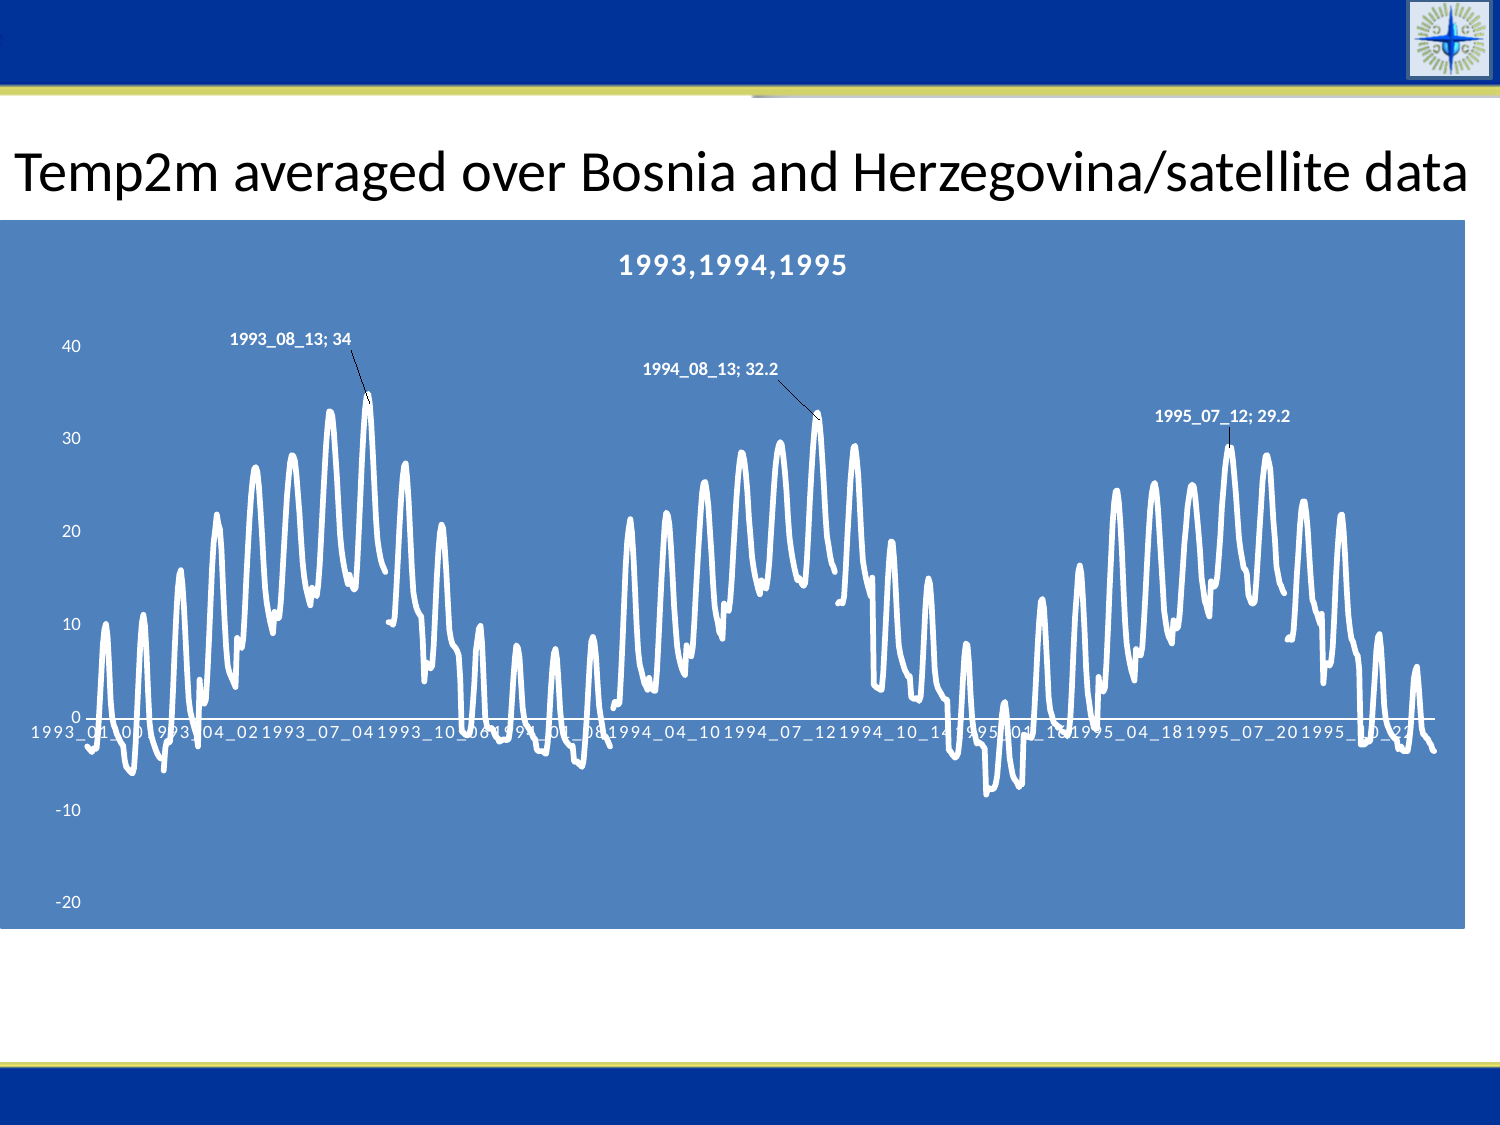

Temp2m averaged over Bosnia and Herzegovina/satellite data

### Chart: 1993,1994,1995

| Category |  |
|---|---|
| 1993_01_00 | -3.0 |
| 1993_01_01 | -3.2 |
| 1993_01_02 | -3.4 |
| 1993_01_03 | -3.6 |
| 1993_01_04 | -3.2 |
| 1993_01_05 | -3.3 |
| 1993_01_06 | -3.2 |
| 1993_01_07 | -1.4 |
| 1993_01_08 | 1.6 |
| 1993_01_09 | 4.7 |
| 1993_01_10 | 7.9 |
| 1993_01_11 | 9.6 |
| 1993_01_12 | 10.2 |
| 1993_01_13 | 8.9 |
| 1993_01_14 | 5.8 |
| 1993_01_15 | 1.9 |
| 1993_01_16 | 0.1 |
| 1993_01_17 | -0.7 |
| 1993_01_18 | -1.1 |
| 1993_01_19 | -1.7 |
| 1993_01_20 | -2.0 |
| 1993_01_21 | -2.4 |
| 1993_01_22 | -2.7 |
| 1993_01_23 | -2.9 |
| 1993_02_00 | -4.5 |
| 1993_02_01 | -5.2 |
| 1993_02_02 | -5.4 |
| 1993_02_03 | -5.6 |
| 1993_02_04 | -5.8 |
| 1993_02_05 | -5.9 |
| 1993_02_06 | -5.3 |
| 1993_02_07 | -2.7 |
| 1993_02_08 | 0.9 |
| 1993_02_09 | 4.6 |
| 1993_02_10 | 8.0 |
| 1993_02_11 | 10.3 |
| 1993_02_12 | 11.2 |
| 1993_02_13 | 10.0 |
| 1993_02_14 | 7.1 |
| 1993_02_15 | 2.8 |
| 1993_02_16 | -0.5 |
| 1993_02_17 | -1.8 |
| 1993_02_18 | -2.4 |
| 1993_02_19 | -2.9 |
| 1993_02_20 | -3.4 |
| 1993_02_21 | -3.8 |
| 1993_02_22 | -4.1 |
| 1993_02_23 | -4.3 |
| 1993_03_00 | None |
| 1993_03_01 | -5.6 |
| 1993_03_02 | -3.2 |
| 1993_03_03 | -2.4 |
| 1993_03_04 | -2.6 |
| 1993_03_05 | -2.5 |
| 1993_03_06 | -0.4 |
| 1993_03_07 | 3.2 |
| 1993_03_08 | 7.3 |
| 1993_03_09 | 11.0 |
| 1993_03_10 | 13.9 |
| 1993_03_11 | 15.5 |
| 1993_03_12 | 16.0 |
| 1993_03_13 | 14.4 |
| 1993_03_14 | 11.9 |
| 1993_03_15 | 8.5 |
| 1993_03_16 | 5.0 |
| 1993_03_17 | 2.1 |
| 1993_03_18 | 0.8 |
| 1993_03_19 | 0.1 |
| 1993_03_20 | -0.6 |
| 1993_03_21 | -1.2 |
| 1993_03_22 | -1.7 |
| 1993_03_23 | -3.0 |
| 1993_04_00 | 4.2 |
| 1993_04_01 | 2.0 |
| 1993_04_02 | 1.7 |
| 1993_04_03 | 1.6 |
| 1993_04_04 | 2.0 |
| 1993_04_05 | 4.8 |
| 1993_04_06 | 8.4 |
| 1993_04_07 | 12.4 |
| 1993_04_08 | 16.2 |
| 1993_04_09 | 19.0 |
| 1993_04_10 | 20.3 |
| 1993_04_11 | 22.0 |
| 1993_04_12 | 21.0 |
| 1993_04_13 | 20.4 |
| 1993_04_14 | 18.2 |
| 1993_04_15 | 14.1 |
| 1993_04_16 | 10.6 |
| 1993_04_17 | 7.7 |
| 1993_04_18 | 5.7 |
| 1993_04_19 | 5.0 |
| 1993_04_20 | 4.6 |
| 1993_04_21 | 4.2 |
| 1993_04_22 | 3.8 |
| 1993_04_23 | 3.4 |
| 1993_05_00 | 8.7 |
| 1993_05_01 | 8.2 |
| 1993_05_02 | 7.9 |
| 1993_05_03 | 7.6 |
| 1993_05_04 | 8.7 |
| 1993_05_05 | 11.6 |
| 1993_05_06 | 15.2 |
| 1993_05_07 | 18.5 |
| 1993_05_08 | 21.5 |
| 1993_05_09 | 24.0 |
| 1993_05_10 | 25.7 |
| 1993_05_11 | 26.9 |
| 1993_05_12 | 27.1 |
| 1993_05_13 | 26.6 |
| 1993_05_14 | 25.0 |
| 1993_05_15 | 22.6 |
| 1993_05_16 | 19.8 |
| 1993_05_17 | 16.7 |
| 1993_05_18 | 14.0 |
| 1993_05_19 | 12.5 |
| 1993_05_20 | 11.5 |
| 1993_05_21 | 10.6 |
| 1993_05_22 | 9.9 |
| 1993_05_23 | 9.2 |
| 1993_06_00 | 11.5 |
| 1993_06_01 | 11.1 |
| 1993_06_02 | 10.8 |
| 1993_06_03 | 10.9 |
| 1993_06_04 | 12.5 |
| 1993_06_05 | 15.3 |
| 1993_06_06 | 18.3 |
| 1993_06_07 | 21.3 |
| 1993_06_08 | 24.0 |
| 1993_06_09 | 26.0 |
| 1993_06_10 | 27.6 |
| 1993_06_11 | 28.4 |
| 1993_06_12 | 28.3 |
| 1993_06_13 | 27.8 |
| 1993_06_14 | 26.3 |
| 1993_06_15 | 24.2 |
| 1993_06_16 | 22.1 |
| 1993_06_17 | 19.4 |
| 1993_06_18 | 16.9 |
| 1993_06_19 | 15.3 |
| 1993_06_20 | 14.2 |
| 1993_06_21 | 13.5 |
| 1993_06_22 | 12.8 |
| 1993_06_23 | 12.2 |
| 1993_07_00 | 14.1 |
| 1993_07_01 | 13.7 |
| 1993_07_02 | 13.4 |
| 1993_07_03 | 13.2 |
| 1993_07_04 | 14.4 |
| 1993_07_05 | 16.7 |
| 1993_07_06 | 19.9 |
| 1993_07_07 | 23.3 |
| 1993_07_08 | 26.4 |
| 1993_07_09 | 29.4 |
| 1993_07_10 | 31.5 |
| 1993_07_11 | 33.1 |
| 1993_07_12 | 33.1 |
| 1993_07_13 | 32.6 |
| 1993_07_14 | 30.9 |
| 1993_07_15 | 28.5 |
| 1993_07_16 | 25.9 |
| 1993_07_17 | 22.8 |
| 1993_07_18 | 19.8 |
| 1993_07_19 | 18.1 |
| 1993_07_20 | 16.9 |
| 1993_07_21 | 16.0 |
| 1993_07_22 | 15.2 |
| 1993_07_23 | 14.5 |
| 1993_08_00 | 15.5 |
| 1993_08_01 | 14.6 |
| 1993_08_02 | 14.2 |
| 1993_08_03 | 13.9 |
| 1993_08_04 | 14.1 |
| 1993_08_05 | 16.6 |
| 1993_08_06 | 20.1 |
| 1993_08_07 | 23.9 |
| 1993_08_08 | 27.7 |
| 1993_08_09 | 30.9 |
| 1993_08_10 | 33.3 |
| 1993_08_11 | 34.7 |
| 1993_08_12 | 35.0 |
| 1993_08_13 | 34.0 |
| 1993_08_14 | 31.7 |
| 1993_08_15 | 28.6 |
| 1993_08_16 | 25.0 |
| 1993_08_17 | 21.6 |
| 1993_08_18 | 19.2 |
| 1993_08_19 | 18.1 |
| 1993_08_20 | 17.2 |
| 1993_08_21 | 16.6 |
| 1993_08_22 | 16.2 |
| 1993_08_23 | 15.8 |
| 1993_09_00 | None |
| 1993_09_01 | 10.4 |
| 1993_09_02 | 10.4 |
| 1993_09_03 | 10.3 |
| 1993_09_04 | 10.1 |
| 1993_09_05 | 11.0 |
| 1993_09_06 | 13.8 |
| 1993_09_07 | 17.1 |
| 1993_09_08 | 20.5 |
| 1993_09_09 | 23.5 |
| 1993_09_10 | 25.8 |
| 1993_09_11 | 27.2 |
| 1993_09_12 | 27.5 |
| 1993_09_13 | 25.9 |
| 1993_09_14 | 23.3 |
| 1993_09_15 | 19.8 |
| 1993_09_16 | 16.2 |
| 1993_09_17 | 13.6 |
| 1993_09_18 | 12.6 |
| 1993_09_19 | 11.9 |
| 1993_09_20 | 11.5 |
| 1993_09_21 | 11.2 |
| 1993_09_22 | 11.0 |
| 1993_09_23 | 8.4 |
| 1993_10_00 | 4.0 |
| 1993_10_01 | 6.1 |
| 1993_10_02 | 5.9 |
| 1993_10_03 | 5.6 |
| 1993_10_04 | 5.4 |
| 1993_10_05 | 5.7 |
| 1993_10_06 | 7.9 |
| 1993_10_07 | 11.6 |
| 1993_10_08 | 15.2 |
| 1993_10_09 | 18.1 |
| 1993_10_10 | 20.0 |
| 1993_10_11 | 20.9 |
| 1993_10_12 | 20.5 |
| 1993_10_13 | 18.6 |
| 1993_10_14 | 16.0 |
| 1993_10_15 | 12.8 |
| 1993_10_16 | 9.6 |
| 1993_10_17 | 8.6 |
| 1993_10_18 | 8.0 |
| 1993_10_19 | 7.8 |
| 1993_10_20 | 7.6 |
| 1993_10_21 | 7.3 |
| 1993_10_22 | 6.8 |
| 1993_10_23 | 4.2 |
| 1993_11_00 | -1.4 |
| 1993_11_01 | -1.5 |
| 1993_11_02 | -1.7 |
| 1993_11_03 | -1.8 |
| 1993_11_04 | -1.8 |
| 1993_11_05 | -1.6 |
| 1993_11_06 | -0.8 |
| 1993_11_07 | 1.4 |
| 1993_11_08 | 3.7 |
| 1993_11_09 | 7.3 |
| 1993_11_10 | 8.5 |
| 1993_11_11 | 9.7 |
| 1993_11_12 | 10.0 |
| 1993_11_13 | 8.1 |
| 1993_11_14 | 4.2 |
| 1993_11_15 | 0.2 |
| 1993_11_16 | -0.7 |
| 1993_11_17 | -1.1 |
| 1993_11_18 | -1.1 |
| 1993_11_19 | -1.0 |
| 1993_11_20 | -1.2 |
| 1993_11_21 | -1.7 |
| 1993_11_22 | -2.0 |
| 1993_11_23 | -2.1 |
| 1993_12_00 | -2.5 |
| 1993_12_01 | -2.4 |
| 1993_12_02 | -2.3 |
| 1993_12_03 | -2.2 |
| 1993_12_04 | -2.3 |
| 1993_12_05 | -2.3 |
| 1993_12_06 | -2.2 |
| 1993_12_07 | -1.0 |
| 1993_12_08 | 1.6 |
| 1993_12_09 | 4.3 |
| 1993_12_10 | 6.5 |
| 1993_12_11 | 7.9 |
| 1993_12_12 | 7.6 |
| 1993_12_13 | 6.6 |
| 1993_12_14 | 3.8 |
| 1993_12_15 | 1.2 |
| 1993_12_16 | 0.0 |
| 1993_12_17 | -0.6 |
| 1993_12_18 | -0.8 |
| 1993_12_19 | -1.1 |
| 1993_12_20 | -1.3 |
| 1993_12_21 | -1.7 |
| 1993_12_22 | -2.1 |
| 1993_12_23 | -2.2 |
| 1994_01_00 | -3.3 |
| 1994_01_01 | -3.5 |
| 1994_01_02 | -3.5 |
| 1994_01_03 | -3.5 |
| 1994_01_04 | -3.5 |
| 1994_01_05 | -3.7 |
| 1994_01_06 | -3.8 |
| 1994_01_07 | -2.6 |
| 1994_01_08 | -0.1 |
| 1994_01_09 | 3.0 |
| 1994_01_10 | 5.4 |
| 1994_01_11 | 7.0 |
| 1994_01_12 | 7.5 |
| 1994_01_13 | 6.4 |
| 1994_01_14 | 3.8 |
| 1994_01_15 | 0.9 |
| 1994_01_16 | -0.8 |
| 1994_01_17 | -1.7 |
| 1994_01_18 | -2.2 |
| 1994_01_19 | -2.5 |
| 1994_01_20 | -2.7 |
| 1994_01_21 | -2.9 |
| 1994_01_22 | -3.0 |
| 1994_01_23 | -2.9 |
| 1994_02_00 | -4.6 |
| 1994_02_01 | -4.7 |
| 1994_02_02 | -4.6 |
| 1994_02_03 | -4.9 |
| 1994_02_04 | -5.0 |
| 1994_02_05 | -5.2 |
| 1994_02_06 | -4.6 |
| 1994_02_07 | -2.5 |
| 1994_02_08 | -0.1 |
| 1994_02_09 | 3.0 |
| 1994_02_10 | 6.1 |
| 1994_02_11 | 8.3 |
| 1994_02_12 | 8.8 |
| 1994_02_13 | 8.2 |
| 1994_02_14 | 6.6 |
| 1994_02_15 | 3.8 |
| 1994_02_16 | 1.3 |
| 1994_02_17 | 0.2 |
| 1994_02_18 | -0.8 |
| 1994_02_19 | -2.0 |
| 1994_02_20 | -1.9 |
| 1994_02_21 | -2.2 |
| 1994_02_22 | -2.6 |
| 1994_02_23 | -3.0 |
| 1994_03_00 | None |
| 1994_03_01 | 1.1 |
| 1994_03_02 | 1.8 |
| 1994_03_03 | 1.8 |
| 1994_03_04 | 1.5 |
| 1994_03_05 | 1.7 |
| 1994_03_06 | 4.7 |
| 1994_03_07 | 8.5 |
| 1994_03_08 | 12.5 |
| 1994_03_09 | 16.3 |
| 1994_03_10 | 19.1 |
| 1994_03_11 | 20.5 |
| 1994_03_12 | 21.5 |
| 1994_03_13 | 20.1 |
| 1994_03_14 | 17.4 |
| 1994_03_15 | 13.9 |
| 1994_03_16 | 10.1 |
| 1994_03_17 | 7.3 |
| 1994_03_18 | 5.8 |
| 1994_03_19 | 5.2 |
| 1994_03_20 | 4.5 |
| 1994_03_21 | 3.8 |
| 1994_03_22 | 3.5 |
| 1994_03_23 | 3.1 |
| 1994_04_00 | 4.4 |
| 1994_04_01 | 3.3 |
| 1994_04_02 | 3.2 |
| 1994_04_03 | 3.0 |
| 1994_04_04 | 3.0 |
| 1994_04_05 | 5.1 |
| 1994_04_06 | 8.3 |
| 1994_04_07 | 11.9 |
| 1994_04_08 | 15.2 |
| 1994_04_09 | 18.1 |
| 1994_04_10 | 21.0 |
| 1994_04_11 | 22.2 |
| 1994_04_12 | 21.9 |
| 1994_04_13 | 20.9 |
| 1994_04_14 | 18.5 |
| 1994_04_15 | 15.5 |
| 1994_04_16 | 12.1 |
| 1994_04_17 | 9.8 |
| 1994_04_18 | 7.7 |
| 1994_04_19 | 6.7 |
| 1994_04_20 | 6.0 |
| 1994_04_21 | 5.4 |
| 1994_04_22 | 5.0 |
| 1994_04_23 | 4.7 |
| 1994_05_00 | 7.9 |
| 1994_05_01 | 7.5 |
| 1994_05_02 | 7.2 |
| 1994_05_03 | 6.7 |
| 1994_05_04 | 7.7 |
| 1994_05_05 | 10.5 |
| 1994_05_06 | 13.7 |
| 1994_05_07 | 16.6 |
| 1994_05_08 | 19.5 |
| 1994_05_09 | 22.1 |
| 1994_05_10 | 24.4 |
| 1994_05_11 | 25.4 |
| 1994_05_12 | 25.5 |
| 1994_05_13 | 24.4 |
| 1994_05_14 | 22.8 |
| 1994_05_15 | 20.2 |
| 1994_05_16 | 17.6 |
| 1994_05_17 | 14.5 |
| 1994_05_18 | 12.1 |
| 1994_05_19 | 11.1 |
| 1994_05_20 | 10.4 |
| 1994_05_21 | 9.3 |
| 1994_05_22 | 9.1 |
| 1994_05_23 | 8.6 |
| 1994_06_00 | 12.4 |
| 1994_06_01 | 11.9 |
| 1994_06_02 | 11.7 |
| 1994_06_03 | 11.6 |
| 1994_06_04 | 12.8 |
| 1994_06_05 | 15.2 |
| 1994_06_06 | 18.1 |
| 1994_06_07 | 20.9 |
| 1994_06_08 | 23.8 |
| 1994_06_09 | 26.0 |
| 1994_06_10 | 27.7 |
| 1994_06_11 | 28.7 |
| 1994_06_12 | 28.6 |
| 1994_06_13 | 27.8 |
| 1994_06_14 | 26.4 |
| 1994_06_15 | 24.4 |
| 1994_06_16 | 21.5 |
| 1994_06_17 | 19.6 |
| 1994_06_18 | 17.4 |
| 1994_06_19 | 16.2 |
| 1994_06_20 | 15.3 |
| 1994_06_21 | 14.6 |
| 1994_06_22 | 13.9 |
| 1994_06_23 | 13.4 |
| 1994_07_00 | 14.9 |
| 1994_07_01 | 14.4 |
| 1994_07_02 | 14.2 |
| 1994_07_03 | 14.0 |
| 1994_07_04 | 15.1 |
| 1994_07_05 | 16.9 |
| 1994_07_06 | 19.7 |
| 1994_07_07 | 22.3 |
| 1994_07_08 | 25.0 |
| 1994_07_09 | 27.2 |
| 1994_07_10 | 28.6 |
| 1994_07_11 | 29.4 |
| 1994_07_12 | 29.8 |
| 1994_07_13 | 29.5 |
| 1994_07_14 | 28.2 |
| 1994_07_15 | 26.6 |
| 1994_07_16 | 24.5 |
| 1994_07_17 | 21.7 |
| 1994_07_18 | 19.5 |
| 1994_07_19 | 18.2 |
| 1994_07_20 | 17.2 |
| 1994_07_21 | 16.3 |
| 1994_07_22 | 15.6 |
| 1994_07_23 | 14.9 |
| 1994_08_00 | 15.2 |
| 1994_08_01 | 14.9 |
| 1994_08_02 | 14.5 |
| 1994_08_03 | 14.3 |
| 1994_08_04 | 14.6 |
| 1994_08_05 | 16.7 |
| 1994_08_06 | 19.9 |
| 1994_08_07 | 23.4 |
| 1994_08_08 | 26.5 |
| 1994_08_09 | 29.1 |
| 1994_08_10 | 31.3 |
| 1994_08_11 | 32.8 |
| 1994_08_12 | 33.0 |
| 1994_08_13 | 32.2 |
| 1994_08_14 | 30.4 |
| 1994_08_15 | 27.9 |
| 1994_08_16 | 25.0 |
| 1994_08_17 | 21.9 |
| 1994_08_18 | 19.6 |
| 1994_08_19 | 18.6 |
| 1994_08_20 | 17.5 |
| 1994_08_21 | 16.7 |
| 1994_08_22 | 16.4 |
| 1994_08_23 | 15.8 |
| 1994_09_00 | None |
| 1994_09_01 | 12.4 |
| 1994_09_02 | 12.6 |
| 1994_09_03 | 12.5 |
| 1994_09_04 | 12.4 |
| 1994_09_05 | 13.2 |
| 1994_09_06 | 16.1 |
| 1994_09_07 | 19.4 |
| 1994_09_08 | 22.5 |
| 1994_09_09 | 25.5 |
| 1994_09_10 | 27.6 |
| 1994_09_11 | 29.2 |
| 1994_09_12 | 29.4 |
| 1994_09_13 | 28.1 |
| 1994_09_14 | 26.2 |
| 1994_09_15 | 23.0 |
| 1994_09_16 | 19.7 |
| 1994_09_17 | 17.0 |
| 1994_09_18 | 16.0 |
| 1994_09_19 | 15.1 |
| 1994_09_20 | 14.4 |
| 1994_09_21 | 13.8 |
| 1994_09_22 | 13.2 |
| 1994_09_23 | 15.2 |
| 1994_10_00 | 3.6 |
| 1994_10_01 | 3.5 |
| 1994_10_02 | 3.3 |
| 1994_10_03 | 3.3 |
| 1994_10_04 | 3.1 |
| 1994_10_05 | 3.1 |
| 1994_10_06 | 4.9 |
| 1994_10_07 | 8.1 |
| 1994_10_08 | 11.5 |
| 1994_10_09 | 15.0 |
| 1994_10_10 | 17.6 |
| 1994_10_11 | 19.1 |
| 1994_10_12 | 19.0 |
| 1994_10_13 | 17.1 |
| 1994_10_14 | 14.0 |
| 1994_10_15 | 10.6 |
| 1994_10_16 | 7.9 |
| 1994_10_17 | 6.9 |
| 1994_10_18 | 6.3 |
| 1994_10_19 | 5.7 |
| 1994_10_20 | 5.2 |
| 1994_10_21 | 4.9 |
| 1994_10_22 | 4.5 |
| 1994_10_23 | 4.6 |
| 1994_11_00 | 2.3 |
| 1994_11_01 | 2.2 |
| 1994_11_02 | 2.1 |
| 1994_11_03 | 2.2 |
| 1994_11_04 | 2.2 |
| 1994_11_05 | 1.9 |
| 1994_11_06 | 2.4 |
| 1994_11_07 | 4.9 |
| 1994_11_08 | 8.3 |
| 1994_11_09 | 11.8 |
| 1994_11_10 | 14.2 |
| 1994_11_11 | 15.1 |
| 1994_11_12 | 14.5 |
| 1994_11_13 | 12.4 |
| 1994_11_14 | 8.9 |
| 1994_11_15 | 5.3 |
| 1994_11_16 | 3.9 |
| 1994_11_17 | 3.3 |
| 1994_11_18 | 3.0 |
| 1994_11_19 | 2.7 |
| 1994_11_20 | 2.4 |
| 1994_11_21 | 2.1 |
| 1994_11_22 | 2.1 |
| 1994_11_23 | 2.0 |
| 1994_12_00 | -3.4 |
| 1994_12_01 | -3.5 |
| 1994_12_02 | -3.8 |
| 1994_12_03 | -4.0 |
| 1994_12_04 | -4.2 |
| 1994_12_05 | -4.1 |
| 1994_12_06 | -3.7 |
| 1994_12_07 | -2.2 |
| 1994_12_08 | 0.8 |
| 1994_12_09 | 3.9 |
| 1994_12_10 | 6.7 |
| 1994_12_11 | 8.1 |
| 1994_12_12 | 7.9 |
| 1994_12_13 | 5.9 |
| 1994_12_14 | 2.6 |
| 1994_12_15 | 0.0 |
| 1994_12_16 | -1.3 |
| 1994_12_17 | -1.9 |
| 1994_12_18 | -2.7 |
| 1994_12_19 | -2.5 |
| 1994_12_20 | -2.7 |
| 1994_12_21 | -2.7 |
| 1994_12_22 | -3.0 |
| 1994_12_23 | -3.2 |
| 1995_01_00 | -8.2 |
| 1995_01_01 | -7.5 |
| 1995_01_02 | -7.5 |
| 1995_01_03 | -7.6 |
| 1995_01_04 | -7.6 |
| 1995_01_05 | -7.5 |
| 1995_01_06 | -7.1 |
| 1995_01_07 | -6.2 |
| 1995_01_08 | -4.1 |
| 1995_01_09 | -2.0 |
| 1995_01_10 | 0.3 |
| 1995_01_11 | 1.5 |
| 1995_01_12 | 1.8 |
| 1995_01_13 | 0.6 |
| 1995_01_14 | -1.7 |
| 1995_01_15 | -4.2 |
| 1995_01_16 | -5.2 |
| 1995_01_17 | -6.1 |
| 1995_01_18 | -6.5 |
| 1995_01_19 | -6.7 |
| 1995_01_20 | -7.0 |
| 1995_01_21 | -7.4 |
| 1995_01_22 | -7.0 |
| 1995_01_23 | -7.1 |
| 1995_02_00 | -1.7 |
| 1995_02_01 | -1.8 |
| 1995_02_02 | -1.9 |
| 1995_02_03 | -2.0 |
| 1995_02_04 | -2.0 |
| 1995_02_05 | -2.1 |
| 1995_02_06 | -1.5 |
| 1995_02_07 | 1.3 |
| 1995_02_08 | 4.6 |
| 1995_02_09 | 8.0 |
| 1995_02_10 | 10.7 |
| 1995_02_11 | 12.6 |
| 1995_02_12 | 12.9 |
| 1995_02_13 | 11.9 |
| 1995_02_14 | 9.2 |
| 1995_02_15 | 5.9 |
| 1995_02_16 | 2.3 |
| 1995_02_17 | 0.9 |
| 1995_02_18 | 0.4 |
| 1995_02_19 | -0.3 |
| 1995_02_20 | -0.6 |
| 1995_02_21 | -0.6 |
| 1995_02_22 | -1.0 |
| 1995_02_23 | -0.9 |
| 1995_03_00 | None |
| 1995_03_01 | -1.4 |
| 1995_03_02 | -1.5 |
| 1995_03_03 | -1.5 |
| 1995_03_04 | -1.9 |
| 1995_03_05 | -1.5 |
| 1995_03_06 | 0.3 |
| 1995_03_07 | 3.6 |
| 1995_03_08 | 7.7 |
| 1995_03_09 | 11.1 |
| 1995_03_10 | 13.4 |
| 1995_03_11 | 15.8 |
| 1995_03_12 | 16.5 |
| 1995_03_13 | 15.6 |
| 1995_03_14 | 12.9 |
| 1995_03_15 | 9.5 |
| 1995_03_16 | 5.5 |
| 1995_03_17 | 2.8 |
| 1995_03_18 | 1.7 |
| 1995_03_19 | 0.4 |
| 1995_03_20 | -0.2 |
| 1995_03_21 | -1.0 |
| 1995_03_22 | -1.0 |
| 1995_03_23 | -1.1 |
| 1995_04_00 | 4.5 |
| 1995_04_01 | 3.0 |
| 1995_04_02 | 3.1 |
| 1995_04_03 | 2.9 |
| 1995_04_04 | 3.3 |
| 1995_04_05 | 5.9 |
| 1995_04_06 | 9.7 |
| 1995_04_07 | 13.8 |
| 1995_04_08 | 17.5 |
| 1995_04_09 | 21.0 |
| 1995_04_10 | 23.3 |
| 1995_04_11 | 24.5 |
| 1995_04_12 | 24.6 |
| 1995_04_13 | 23.3 |
| 1995_04_14 | 21.0 |
| 1995_04_15 | 17.9 |
| 1995_04_16 | 13.9 |
| 1995_04_17 | 10.4 |
| 1995_04_18 | 8.1 |
| 1995_04_19 | 6.9 |
| 1995_04_20 | 6.0 |
| 1995_04_21 | 5.2 |
| 1995_04_22 | 4.7 |
| 1995_04_23 | 4.1 |
| 1995_05_00 | 7.5 |
| 1995_05_01 | 7.0 |
| 1995_05_02 | 6.9 |
| 1995_05_03 | 6.8 |
| 1995_05_04 | 7.7 |
| 1995_05_05 | 10.3 |
| 1995_05_06 | 13.3 |
| 1995_05_07 | 16.6 |
| 1995_05_08 | 19.8 |
| 1995_05_09 | 22.4 |
| 1995_05_10 | 24.2 |
| 1995_05_11 | 25.1 |
| 1995_05_12 | 25.4 |
| 1995_05_13 | 24.5 |
| 1995_05_14 | 22.7 |
| 1995_05_15 | 20.0 |
| 1995_05_16 | 17.3 |
| 1995_05_17 | 14.5 |
| 1995_05_18 | 11.6 |
| 1995_05_19 | 10.4 |
| 1995_05_20 | 9.4 |
| 1995_05_21 | 8.8 |
| 1995_05_22 | 8.5 |
| 1995_05_23 | 8.1 |
| 1995_06_00 | 10.6 |
| 1995_06_01 | 9.9 |
| 1995_06_02 | 9.7 |
| 1995_06_03 | 9.9 |
| 1995_06_04 | 11.3 |
| 1995_06_05 | 13.8 |
| 1995_06_06 | 16.3 |
| 1995_06_07 | 18.9 |
| 1995_06_08 | 20.7 |
| 1995_06_09 | 22.8 |
| 1995_06_10 | 23.9 |
| 1995_06_11 | 25.0 |
| 1995_06_12 | 25.2 |
| 1995_06_13 | 25.0 |
| 1995_06_14 | 23.8 |
| 1995_06_15 | 21.9 |
| 1995_06_16 | 20.1 |
| 1995_06_17 | 18.0 |
| 1995_06_18 | 15.2 |
| 1995_06_19 | 14.0 |
| 1995_06_20 | 12.7 |
| 1995_06_21 | 12.2 |
| 1995_06_22 | 11.5 |
| 1995_06_23 | 11.0 |
| 1995_07_00 | 14.8 |
| 1995_07_01 | 14.5 |
| 1995_07_02 | 14.2 |
| 1995_07_03 | 14.4 |
| 1995_07_04 | 15.3 |
| 1995_07_05 | 17.4 |
| 1995_07_06 | 19.7 |
| 1995_07_07 | 22.7 |
| 1995_07_08 | 24.8 |
| 1995_07_09 | 26.9 |
| 1995_07_10 | 28.2 |
| 1995_07_11 | 29.3 |
| 1995_07_12 | 29.2 |
| 1995_07_13 | 29.2 |
| 1995_07_14 | 28.0 |
| 1995_07_15 | 26.1 |
| 1995_07_16 | 24.2 |
| 1995_07_17 | 21.7 |
| 1995_07_18 | 19.4 |
| 1995_07_19 | 18.1 |
| 1995_07_20 | 17.2 |
| 1995_07_21 | 16.2 |
| 1995_07_22 | 16.1 |
| 1995_07_23 | 15.6 |
| 1995_08_00 | 13.3 |
| 1995_08_01 | 12.9 |
| 1995_08_02 | 12.4 |
| 1995_08_03 | 12.4 |
| 1995_08_04 | 12.6 |
| 1995_08_05 | 14.6 |
| 1995_08_06 | 17.3 |
| 1995_08_07 | 20.1 |
| 1995_08_08 | 22.7 |
| 1995_08_09 | 25.5 |
| 1995_08_10 | 27.0 |
| 1995_08_11 | 28.3 |
| 1995_08_12 | 28.4 |
| 1995_08_13 | 27.7 |
| 1995_08_14 | 26.9 |
| 1995_08_15 | 24.1 |
| 1995_08_16 | 21.3 |
| 1995_08_17 | 19.2 |
| 1995_08_18 | 16.4 |
| 1995_08_19 | 15.5 |
| 1995_08_20 | 14.6 |
| 1995_08_21 | 14.3 |
| 1995_08_22 | 13.8 |
| 1995_08_23 | 13.5 |
| 1995_09_00 | None |
| 1995_09_01 | 8.5 |
| 1995_09_02 | 8.8 |
| 1995_09_03 | 8.5 |
| 1995_09_04 | 8.5 |
| 1995_09_05 | 9.6 |
| 1995_09_06 | 12.2 |
| 1995_09_07 | 15.4 |
| 1995_09_08 | 17.8 |
| 1995_09_09 | 20.7 |
| 1995_09_10 | 22.6 |
| 1995_09_11 | 23.4 |
| 1995_09_12 | 23.4 |
| 1995_09_13 | 22.2 |
| 1995_09_14 | 20.4 |
| 1995_09_15 | 17.5 |
| 1995_09_16 | 15.0 |
| 1995_09_17 | 12.8 |
| 1995_09_18 | 12.4 |
| 1995_09_19 | 11.6 |
| 1995_09_20 | 11.3 |
| 1995_09_21 | 10.7 |
| 1995_09_22 | 10.2 |
| 1995_09_23 | 11.3 |
| 1995_10_00 | 3.8 |
| 1995_10_01 | 5.9 |
| 1995_10_02 | 6.0 |
| 1995_10_03 | 5.9 |
| 1995_10_04 | 5.7 |
| 1995_10_05 | 6.1 |
| 1995_10_06 | 7.7 |
| 1995_10_07 | 10.9 |
| 1995_10_08 | 14.8 |
| 1995_10_09 | 17.9 |
| 1995_10_10 | 20.2 |
| 1995_10_11 | 21.9 |
| 1995_10_12 | 22.0 |
| 1995_10_13 | 20.2 |
| 1995_10_14 | 17.4 |
| 1995_10_15 | 13.9 |
| 1995_10_16 | 11.2 |
| 1995_10_17 | 9.7 |
| 1995_10_18 | 8.6 |
| 1995_10_19 | 8.3 |
| 1995_10_20 | 7.6 |
| 1995_10_21 | 7.0 |
| 1995_10_22 | 6.8 |
| 1995_10_23 | 5.3 |
| 1995_11_00 | -2.8 |
| 1995_11_01 | -2.8 |
| 1995_11_02 | -2.8 |
| 1995_11_03 | -2.7 |
| 1995_11_04 | -2.3 |
| 1995_11_05 | -2.5 |
| 1995_11_06 | -2.4 |
| 1995_11_07 | -0.7 |
| 1995_11_08 | 2.0 |
| 1995_11_09 | 4.6 |
| 1995_11_10 | 7.4 |
| 1995_11_11 | 8.8 |
| 1995_11_12 | 9.1 |
| 1995_11_13 | 7.5 |
| 1995_11_14 | 4.8 |
| 1995_11_15 | 1.4 |
| 1995_11_16 | 0.0 |
| 1995_11_17 | -0.7 |
| 1995_11_18 | -1.1 |
| 1995_11_19 | -1.5 |
| 1995_11_20 | -1.8 |
| 1995_11_21 | -2.0 |
| 1995_11_22 | -2.2 |
| 1995_11_23 | -2.2 |
| 1995_12_00 | -3.3 |
| 1995_12_01 | -3.2 |
| 1995_12_02 | -3.0 |
| 1995_12_03 | -3.5 |
| 1995_12_04 | -3.5 |
| 1995_12_05 | -3.5 |
| 1995_12_06 | -3.5 |
| 1995_12_07 | -2.5 |
| 1995_12_08 | -0.9 |
| 1995_12_09 | 1.8 |
| 1995_12_10 | 4.3 |
| 1995_12_11 | 5.2 |
| 1995_12_12 | 5.6 |
| 1995_12_13 | 3.7 |
| 1995_12_14 | 1.4 |
| 1995_12_15 | -1.0 |
| 1995_12_16 | -1.7 |
| 1995_12_17 | -1.8 |
| 1995_12_18 | -2.1 |
| 1995_12_19 | -2.2 |
| 1995_12_20 | -2.6 |
| 1995_12_21 | -2.8 |
| 1995_12_22 | -3.4 |
| 1995_12_23 | -3.5 |